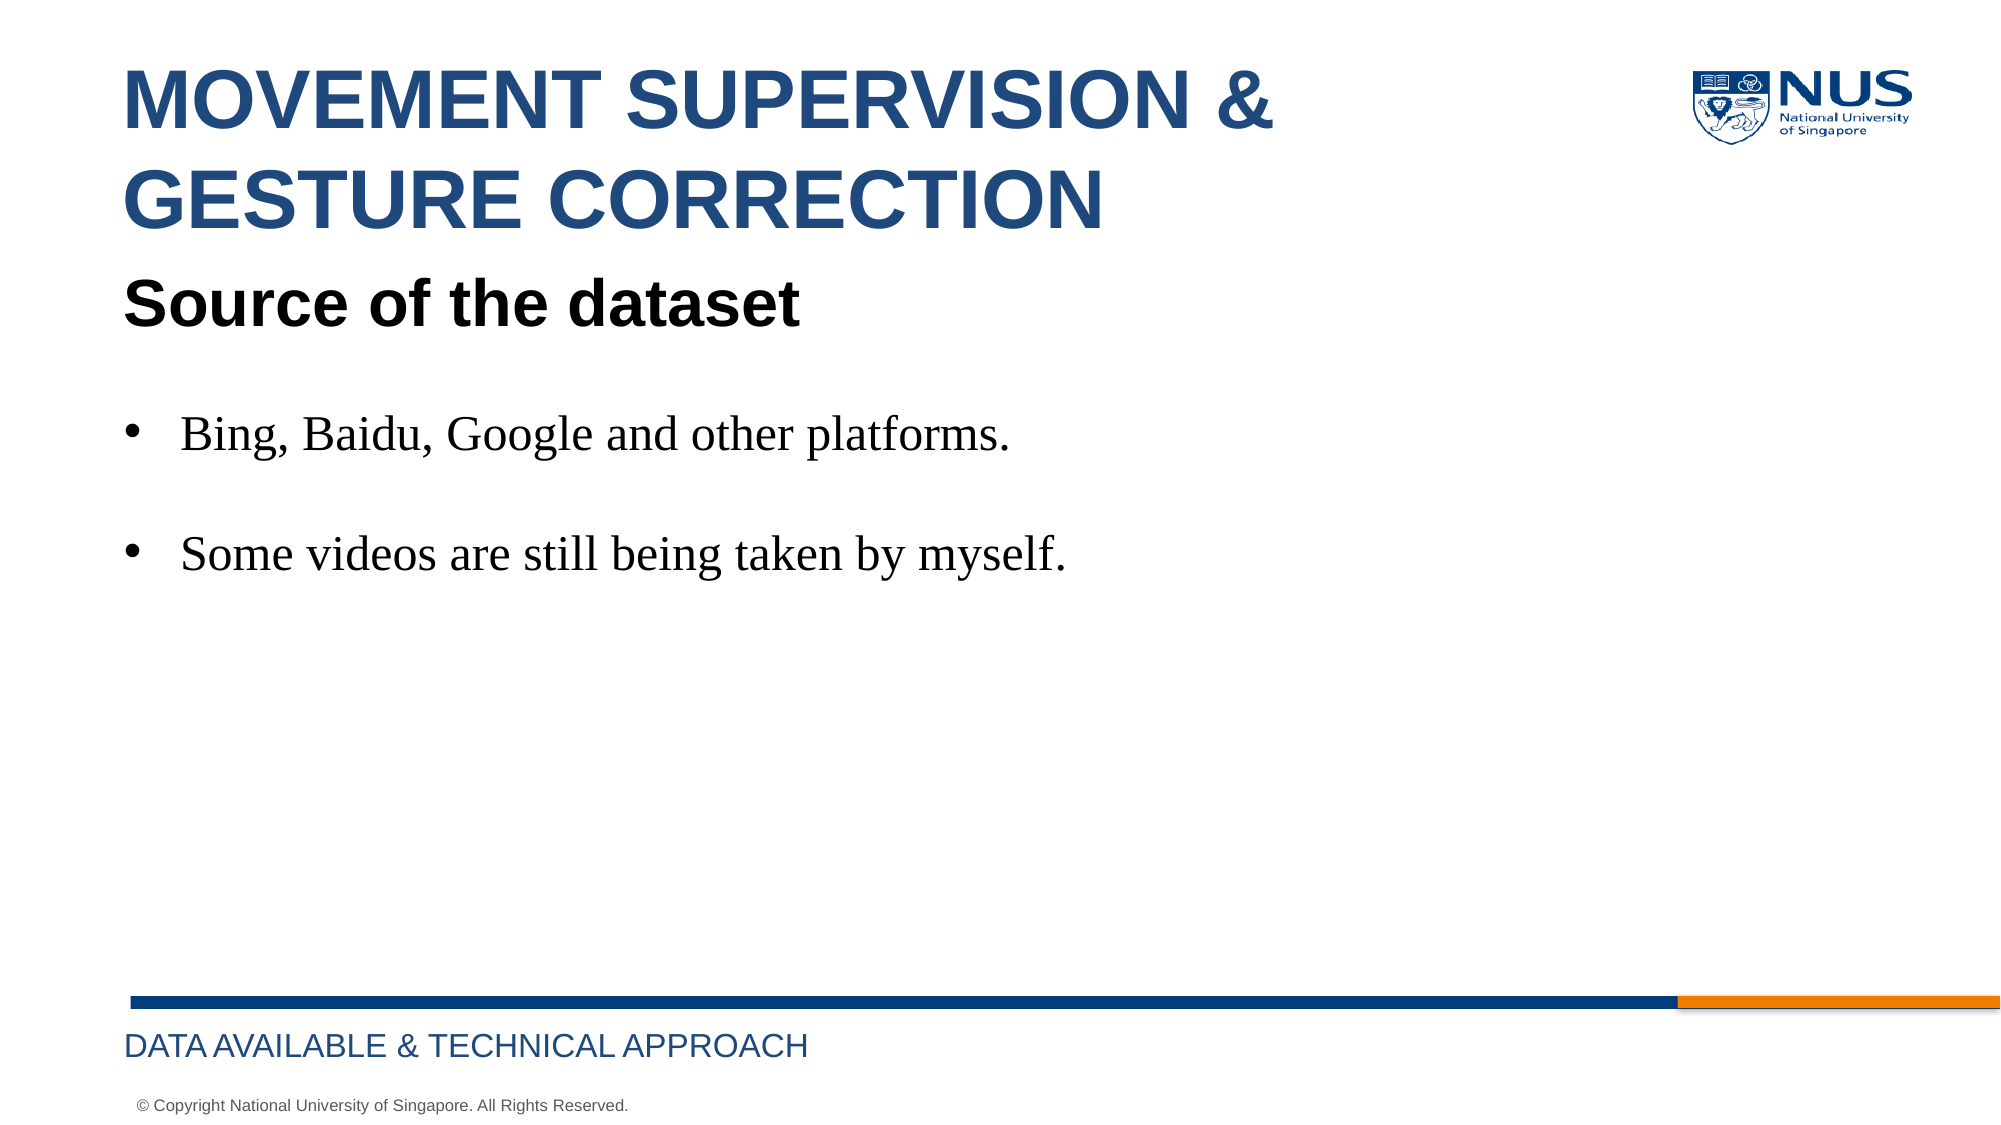

# Movement Supervision & Gesture Correction
Source of the dataset

Bing, Baidu, Google and other platforms.

Some videos are still being taken by myself.

Data available & Technical approach